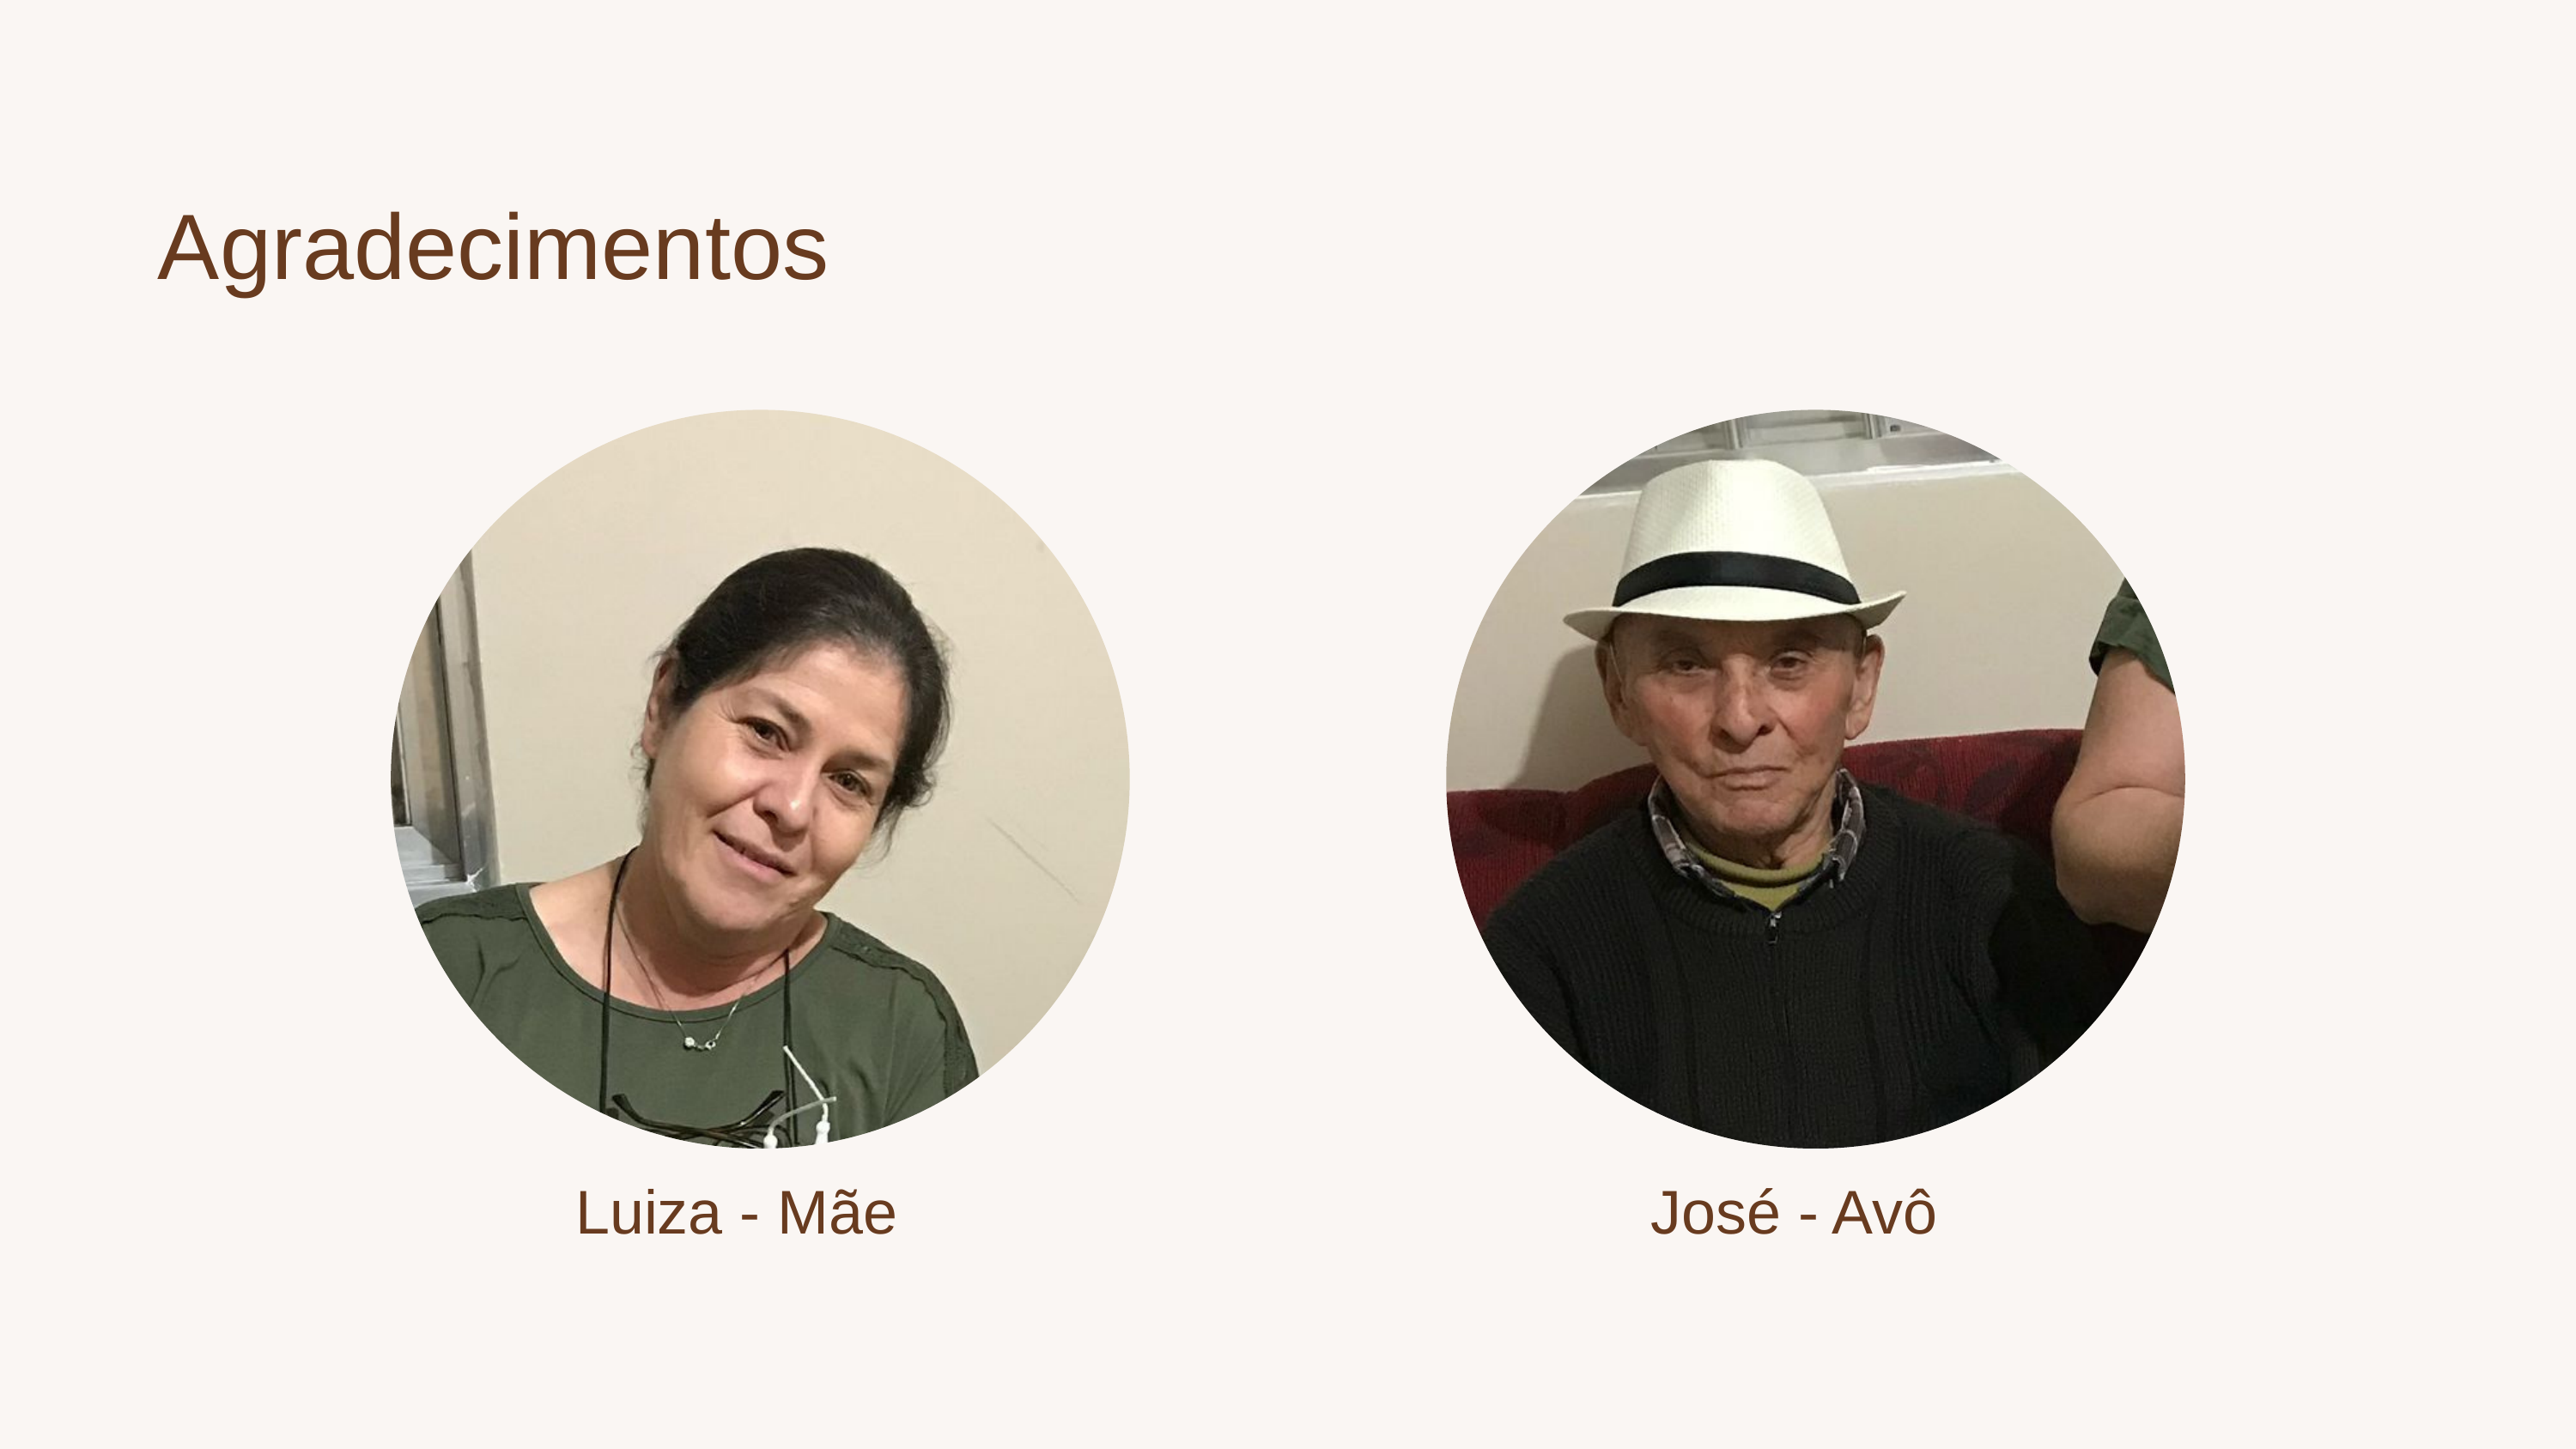

Agradecimentos

Luiza - Mãe
José - Avô